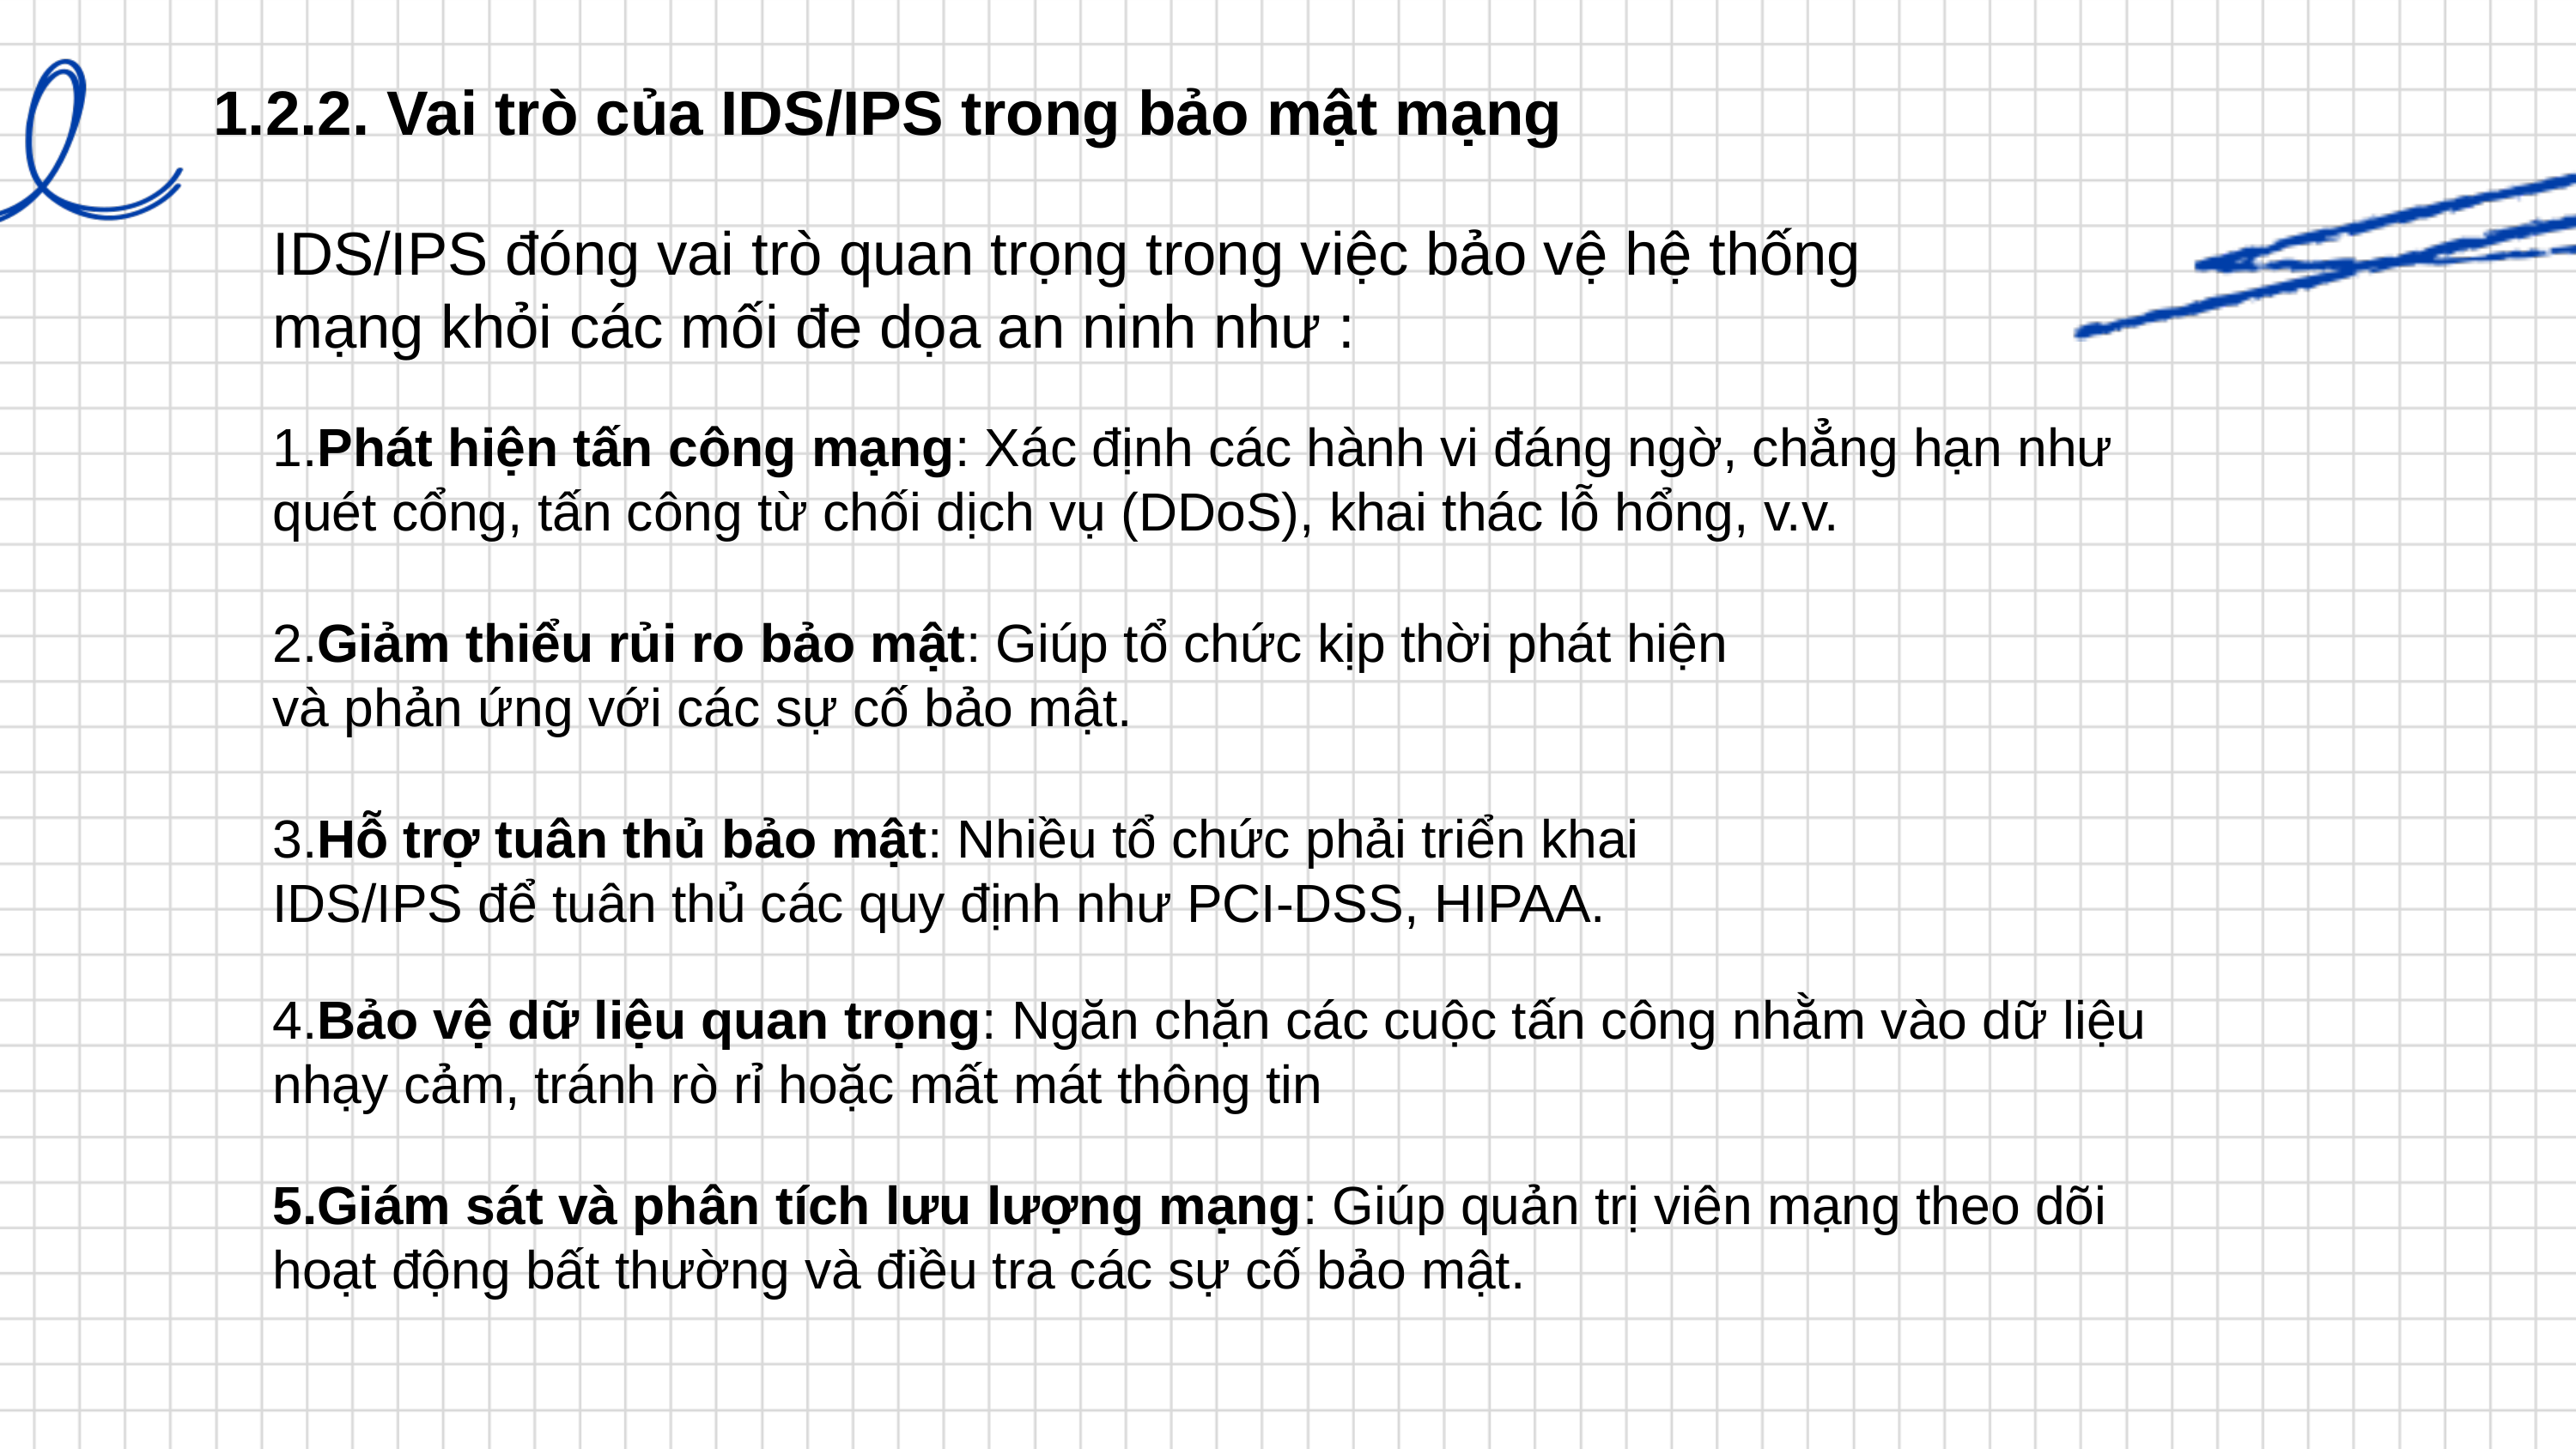

1.2.2. Vai trò của IDS/IPS trong bảo mật mạng

IDS/IPS đóng vai trò quan trọng trong việc bảo vệ hệ thống mạng khỏi các mối đe dọa an ninh như :
1.Phát hiện tấn công mạng: Xác định các hành vi đáng ngờ, chẳng hạn như quét cổng, tấn công từ chối dịch vụ (DDoS), khai thác lỗ hổng, v.v.
2.Giảm thiểu rủi ro bảo mật: Giúp tổ chức kịp thời phát hiện và phản ứng với các sự cố bảo mật.
3.Hỗ trợ tuân thủ bảo mật: Nhiều tổ chức phải triển khai IDS/IPS để tuân thủ các quy định như PCI-DSS, HIPAA.
4.Bảo vệ dữ liệu quan trọng: Ngăn chặn các cuộc tấn công nhằm vào dữ liệu nhạy cảm, tránh rò rỉ hoặc mất mát thông tin
5.Giám sát và phân tích lưu lượng mạng: Giúp quản trị viên mạng theo dõi hoạt động bất thường và điều tra các sự cố bảo mật.